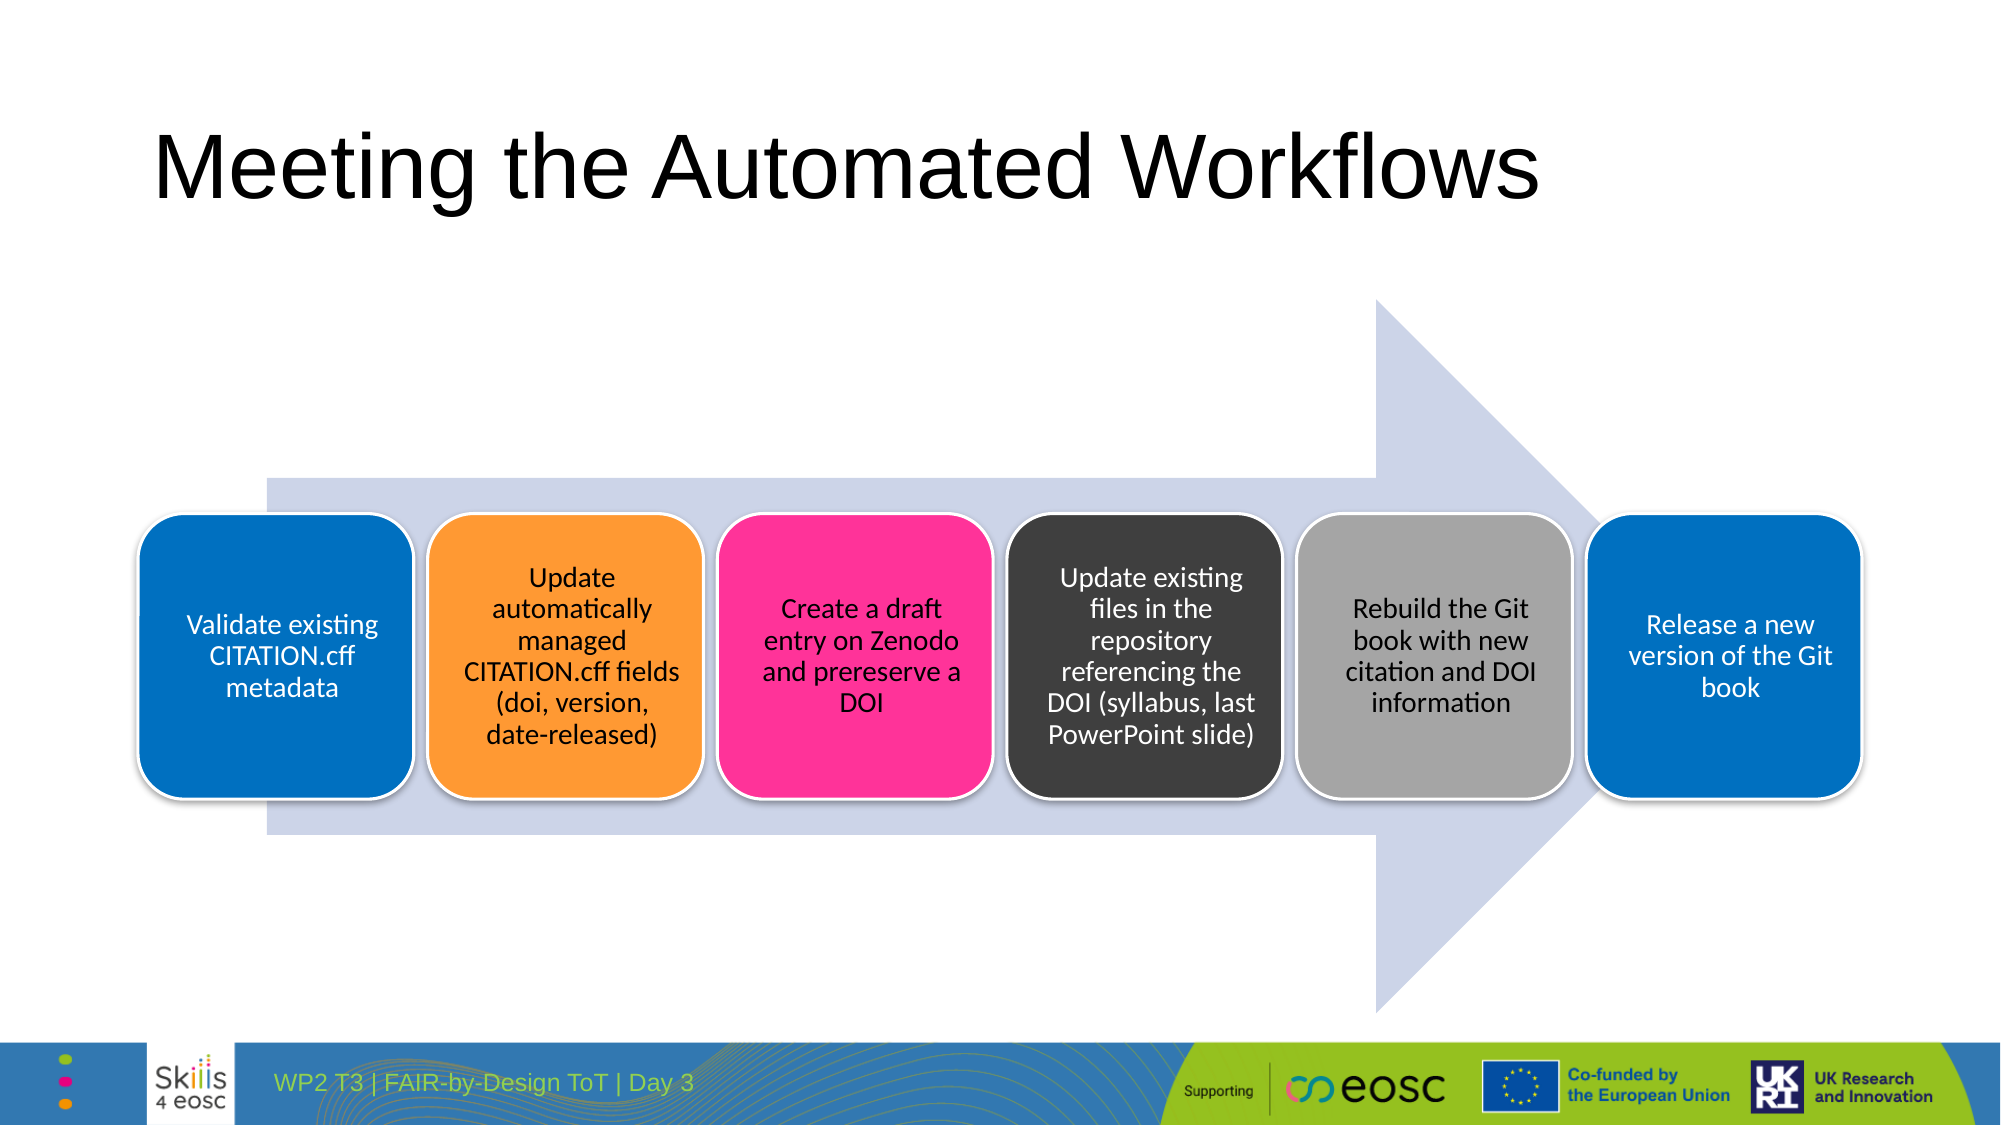

# Meeting the Automated Workflows
Validate existing CITATION.cff metadata
Update automatically managed CITATION.cff fields (doi, version, date-released)
Create a draft entry on Zenodo and prereserve a DOI
Update existing files in the repository referencing the DOI (syllabus, last PowerPoint slide)
Rebuild the Git book with new citation and DOI information
Release a new version of the Git book
WP2 T3 | FAIR-by-Design ToT | Day 3